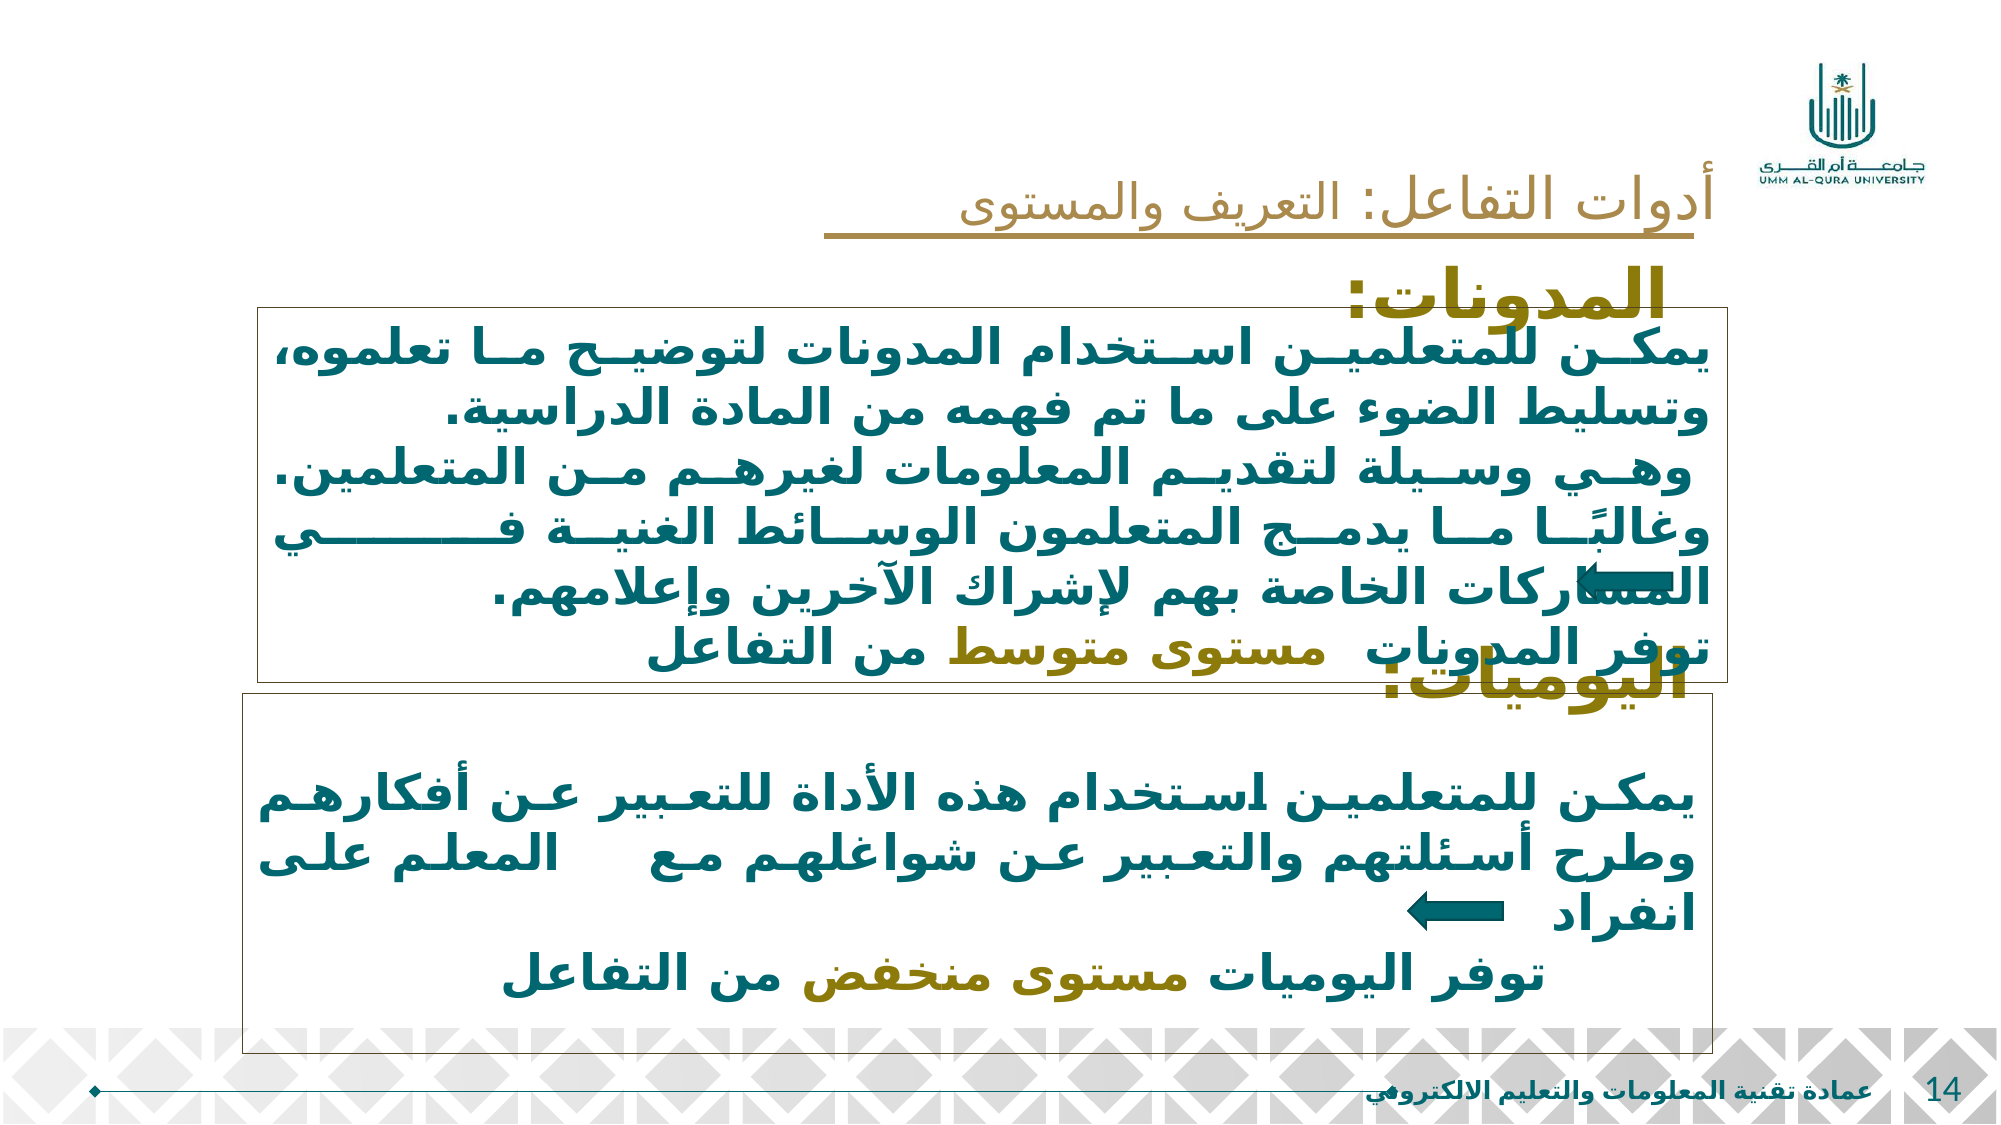

أدوات التفاعل: التعريف والمستوى
المدونات:
يمكن للمتعلمين استخدام المدونات لتوضيح ما تعلموه، وتسليط الضوء على ما تم فهمه من المادة الدراسية.
 وهي وسيلة لتقديم المعلومات لغيرهم من المتعلمين. وغالبًا ما يدمج المتعلمون الوسائط الغنية فــــــــي المشاركات الخاصة بهم لإشراك الآخرين وإعلامهم.
	توفر المدونات  مستوى متوسط من التفاعل

اليوميات:

يمكن للمتعلمين استخدام هذه الأداة للتعبير عن أفكارهم وطرح أسئلتهم والتعبير عن شواغلهم مع     المعلم على انفراد
		توفر اليوميات مستوى منخفض من التفاعل

14
عمادة تقنية المعلومات والتعليم الالكتروني